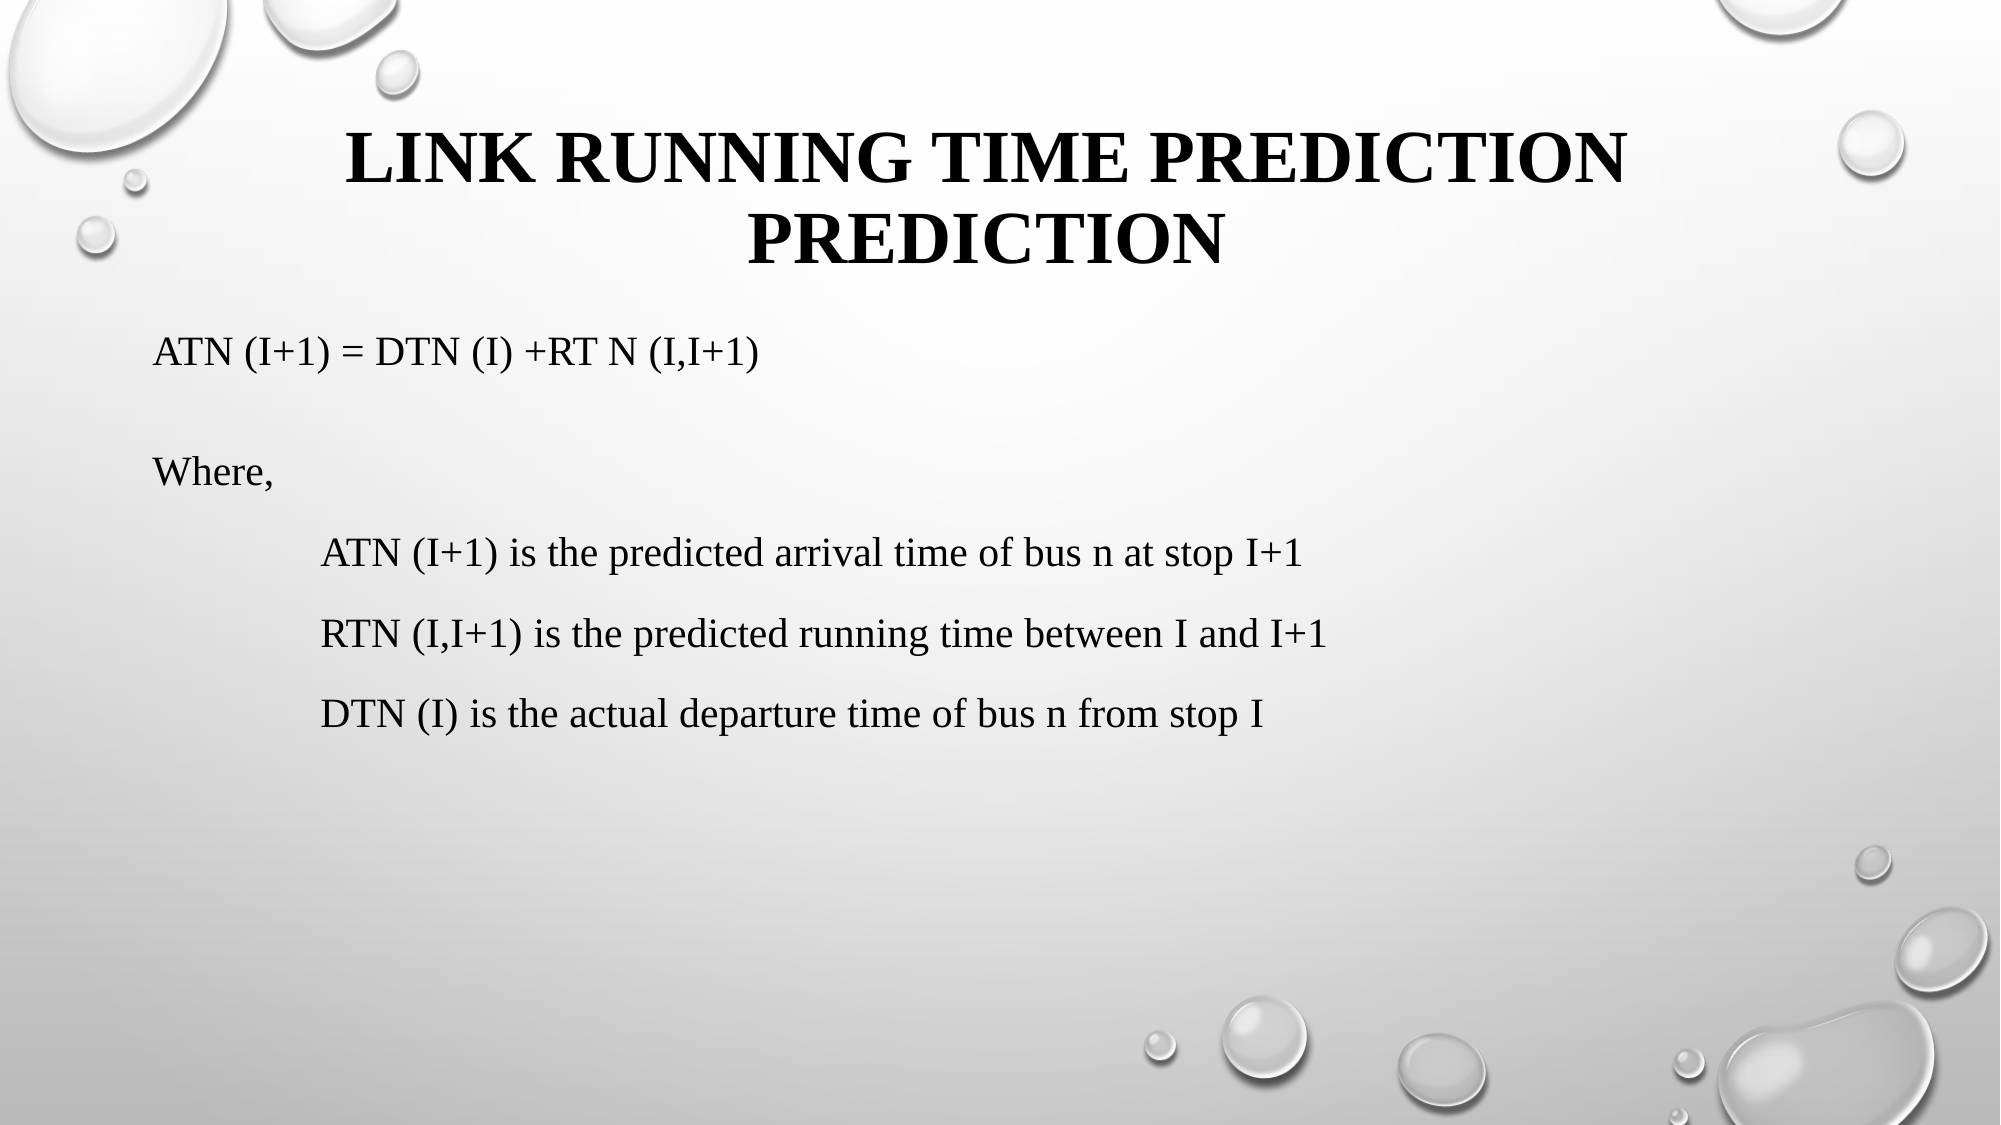

# Link Running time Prediction Prediction
ATn (i+1) = DTn (i) +RT n (i,i+1)
Where,
                ATn (i+1) is the predicted arrival time of bus n at stop i+1
                RTn (i,i+1) is the predicted running time between i and i+1
                DTn (i) is the actual departure time of bus n from stop i